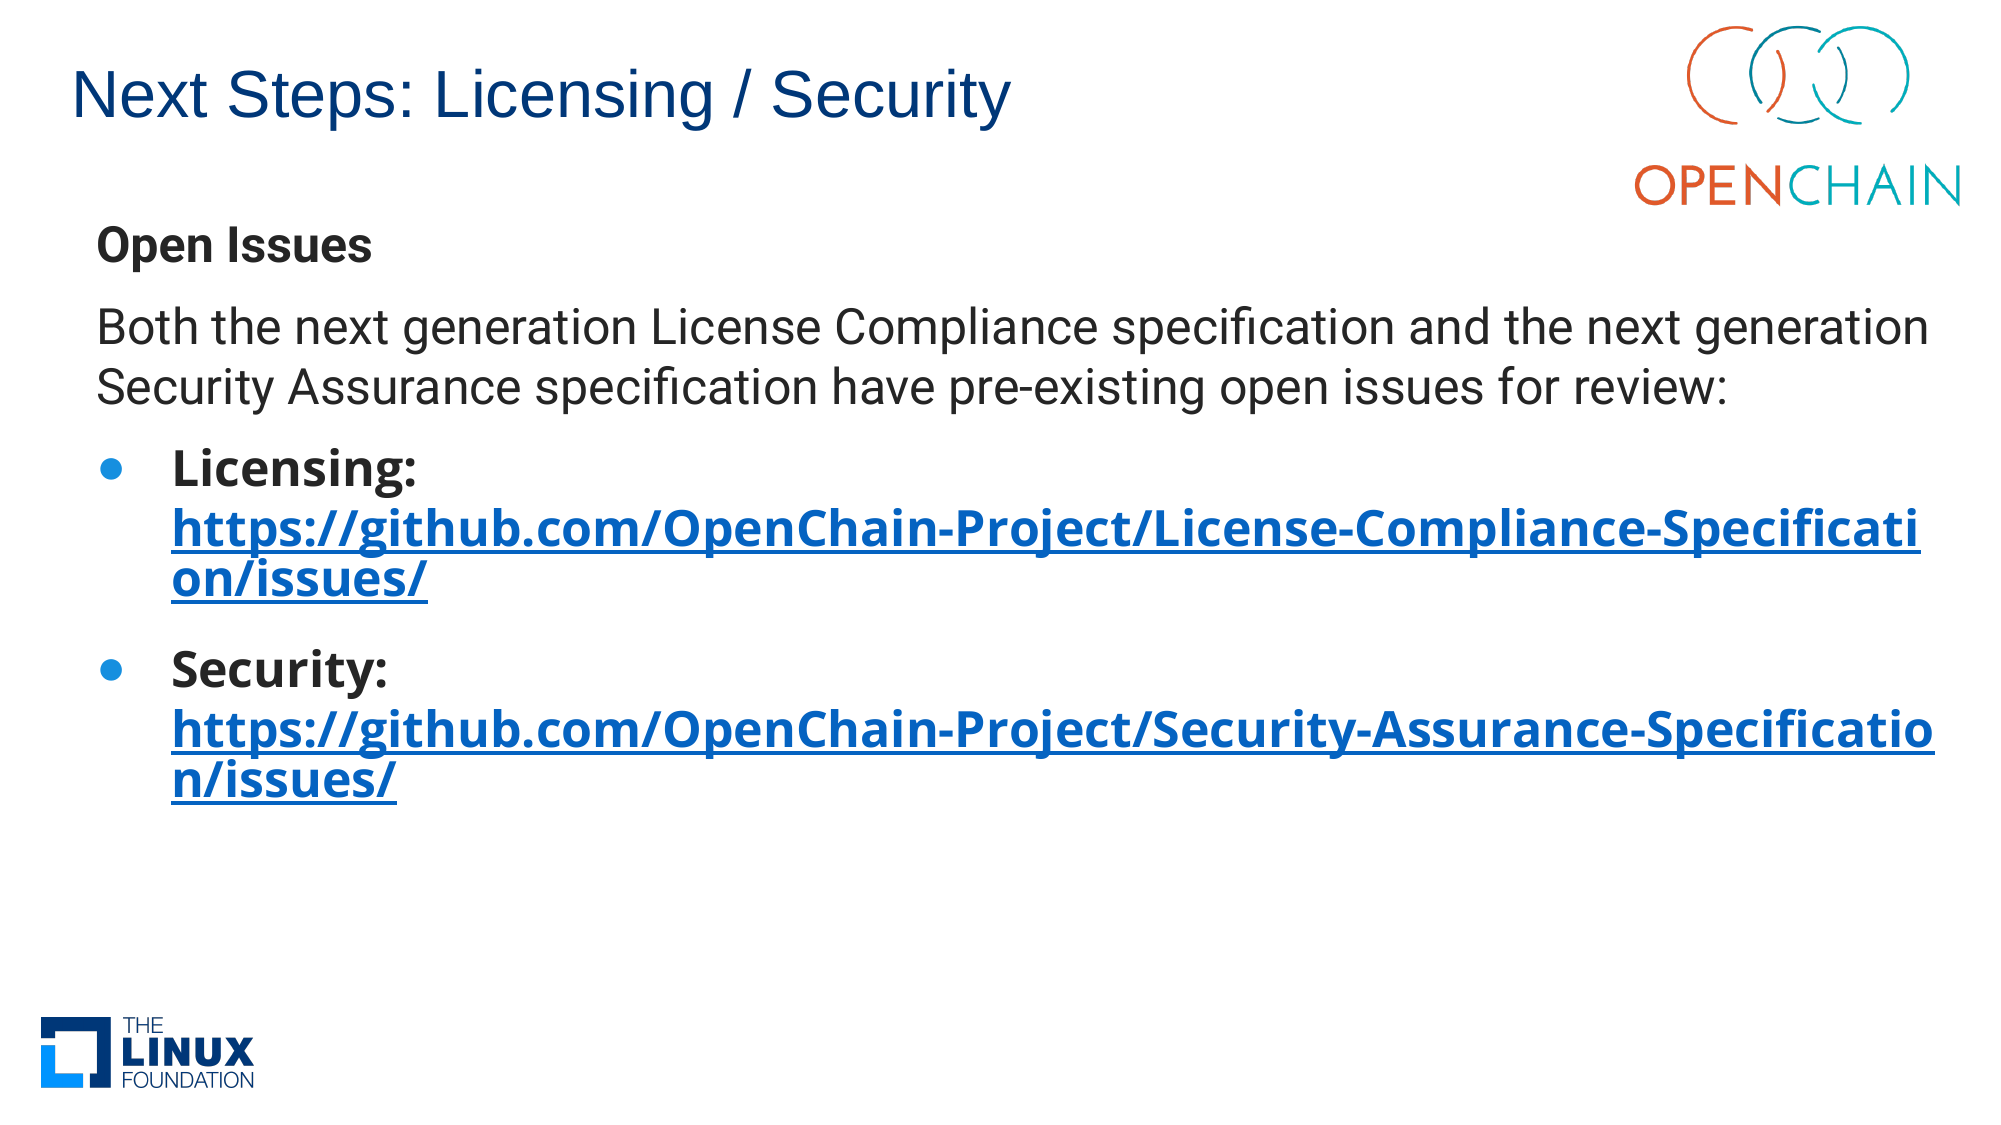

# Next Steps: Licensing / Security
Open Issues
Both the next generation License Compliance specification and the next generation Security Assurance specification have pre-existing open issues for review:
Licensing:
https://github.com/OpenChain-Project/License-Compliance-Specification/issues/
Security:
https://github.com/OpenChain-Project/Security-Assurance-Specification/issues/